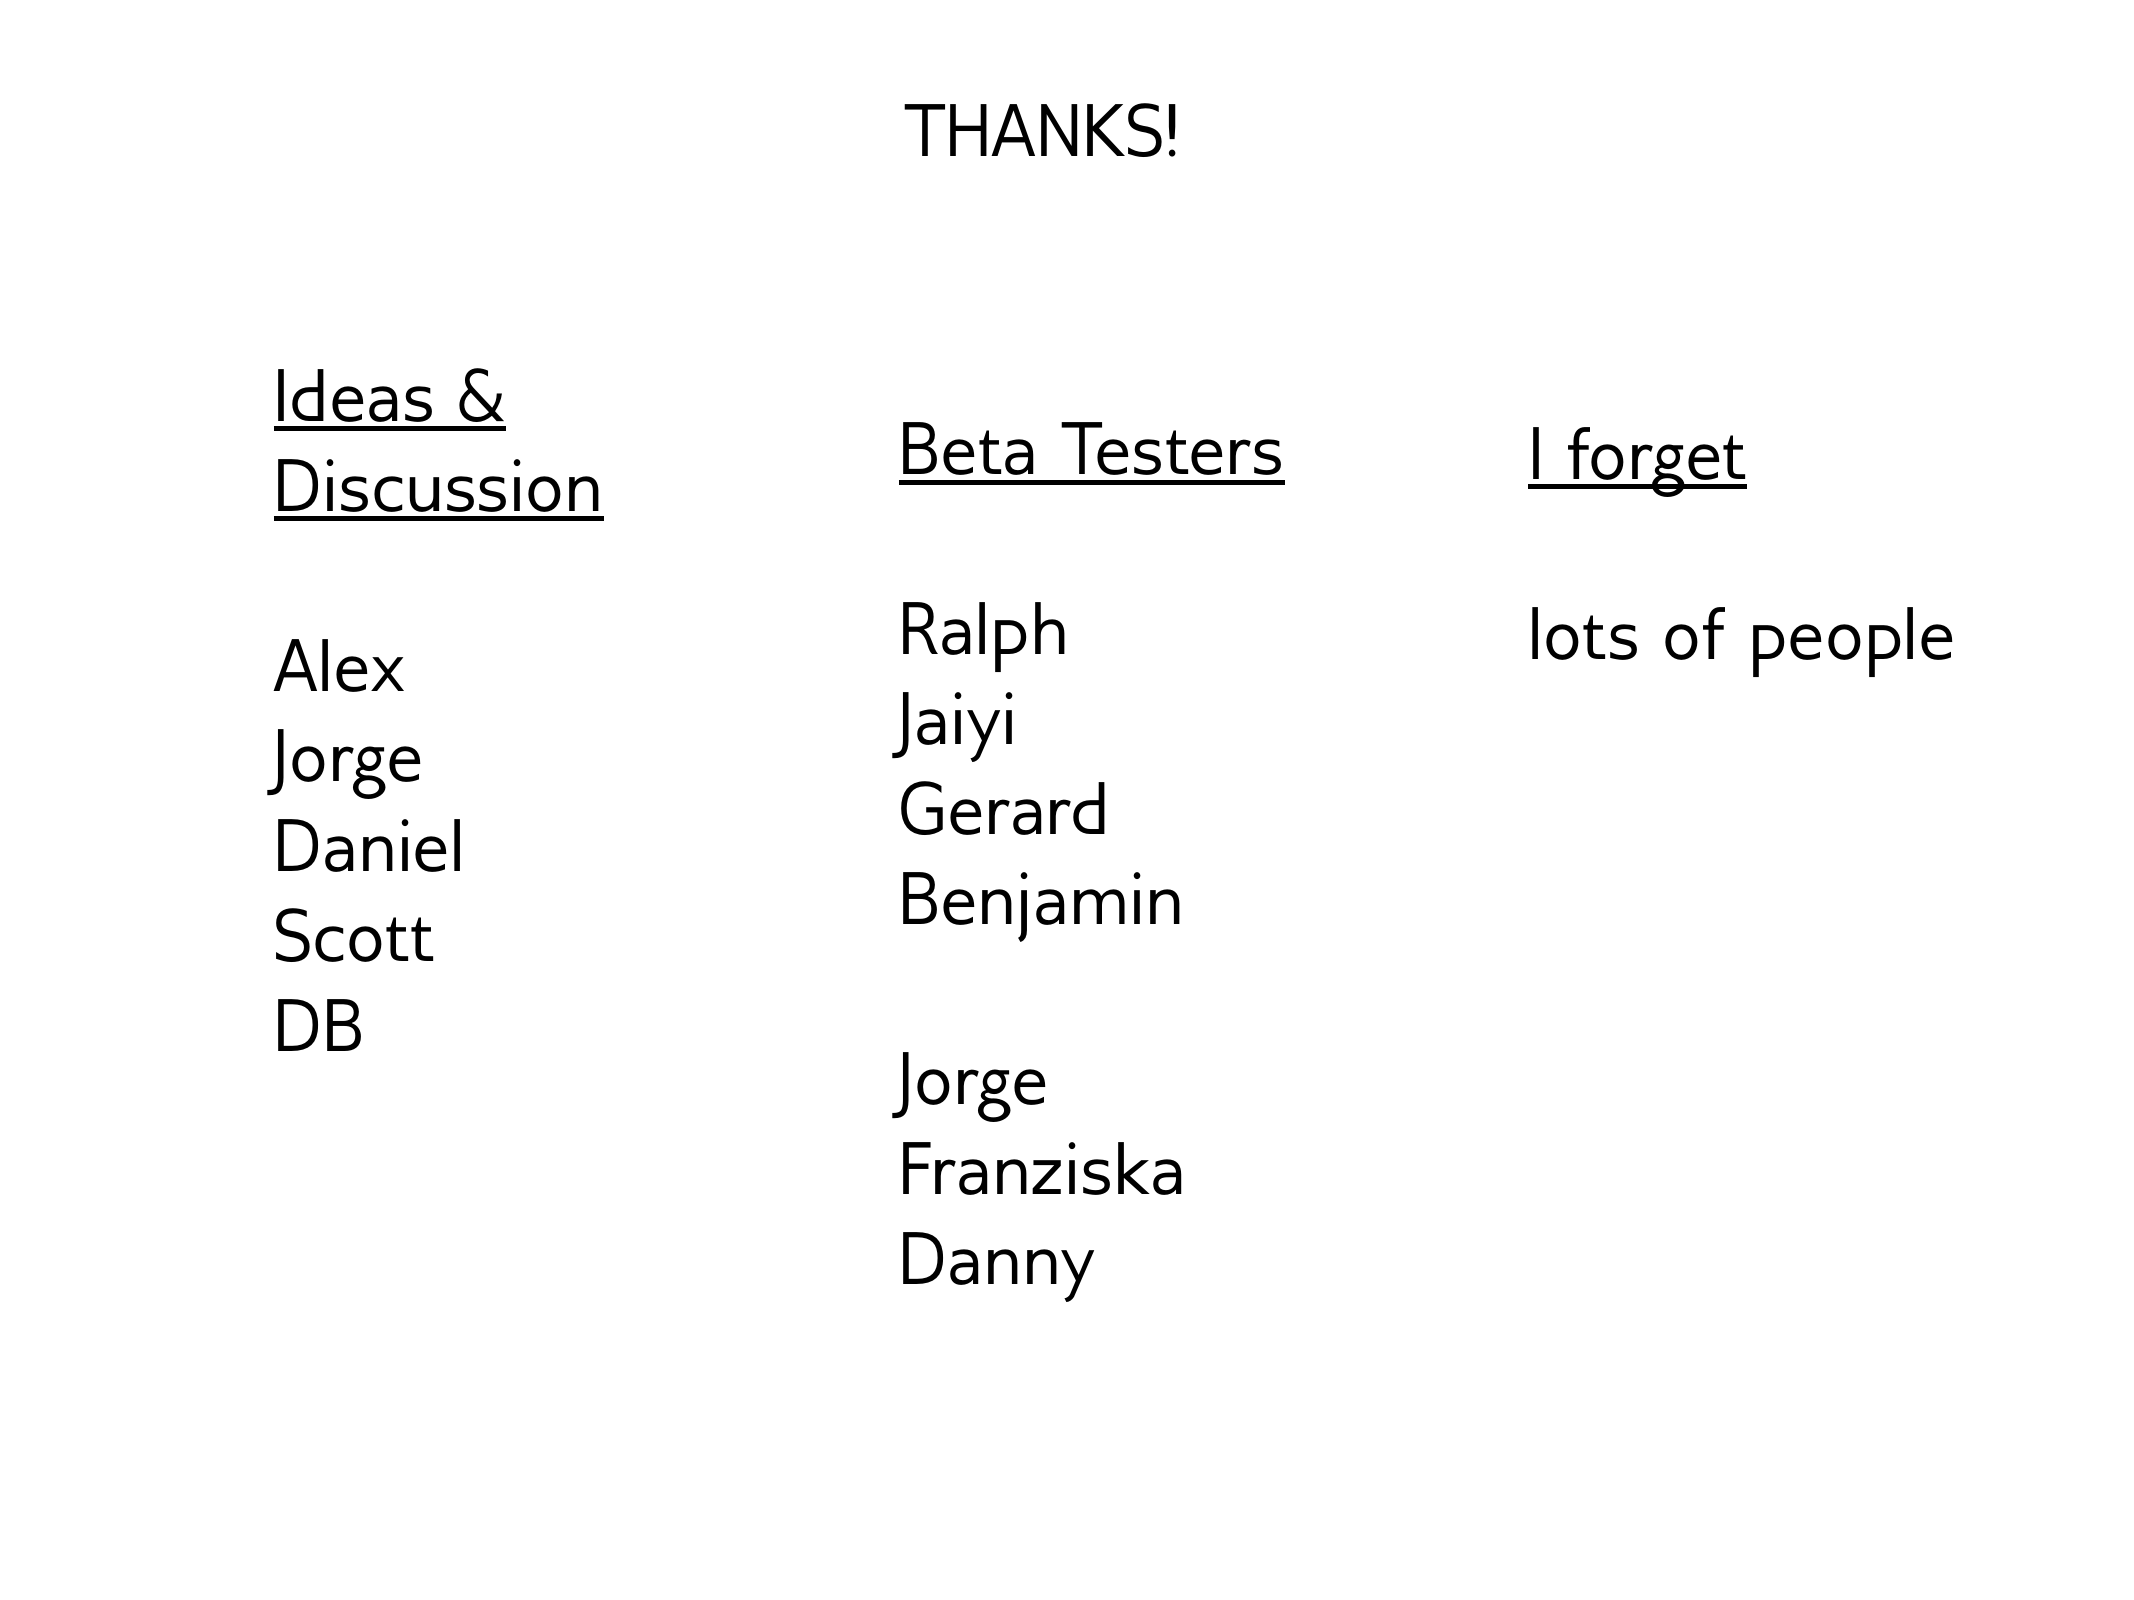

I forget

lots of people
THANKS!
Ideas &
Discussion

Alex
Jorge
Daniel
Scott
DB
Beta Testers

Ralph
Jaiyi
Gerard
Benjamin

Jorge
Franziska
Danny